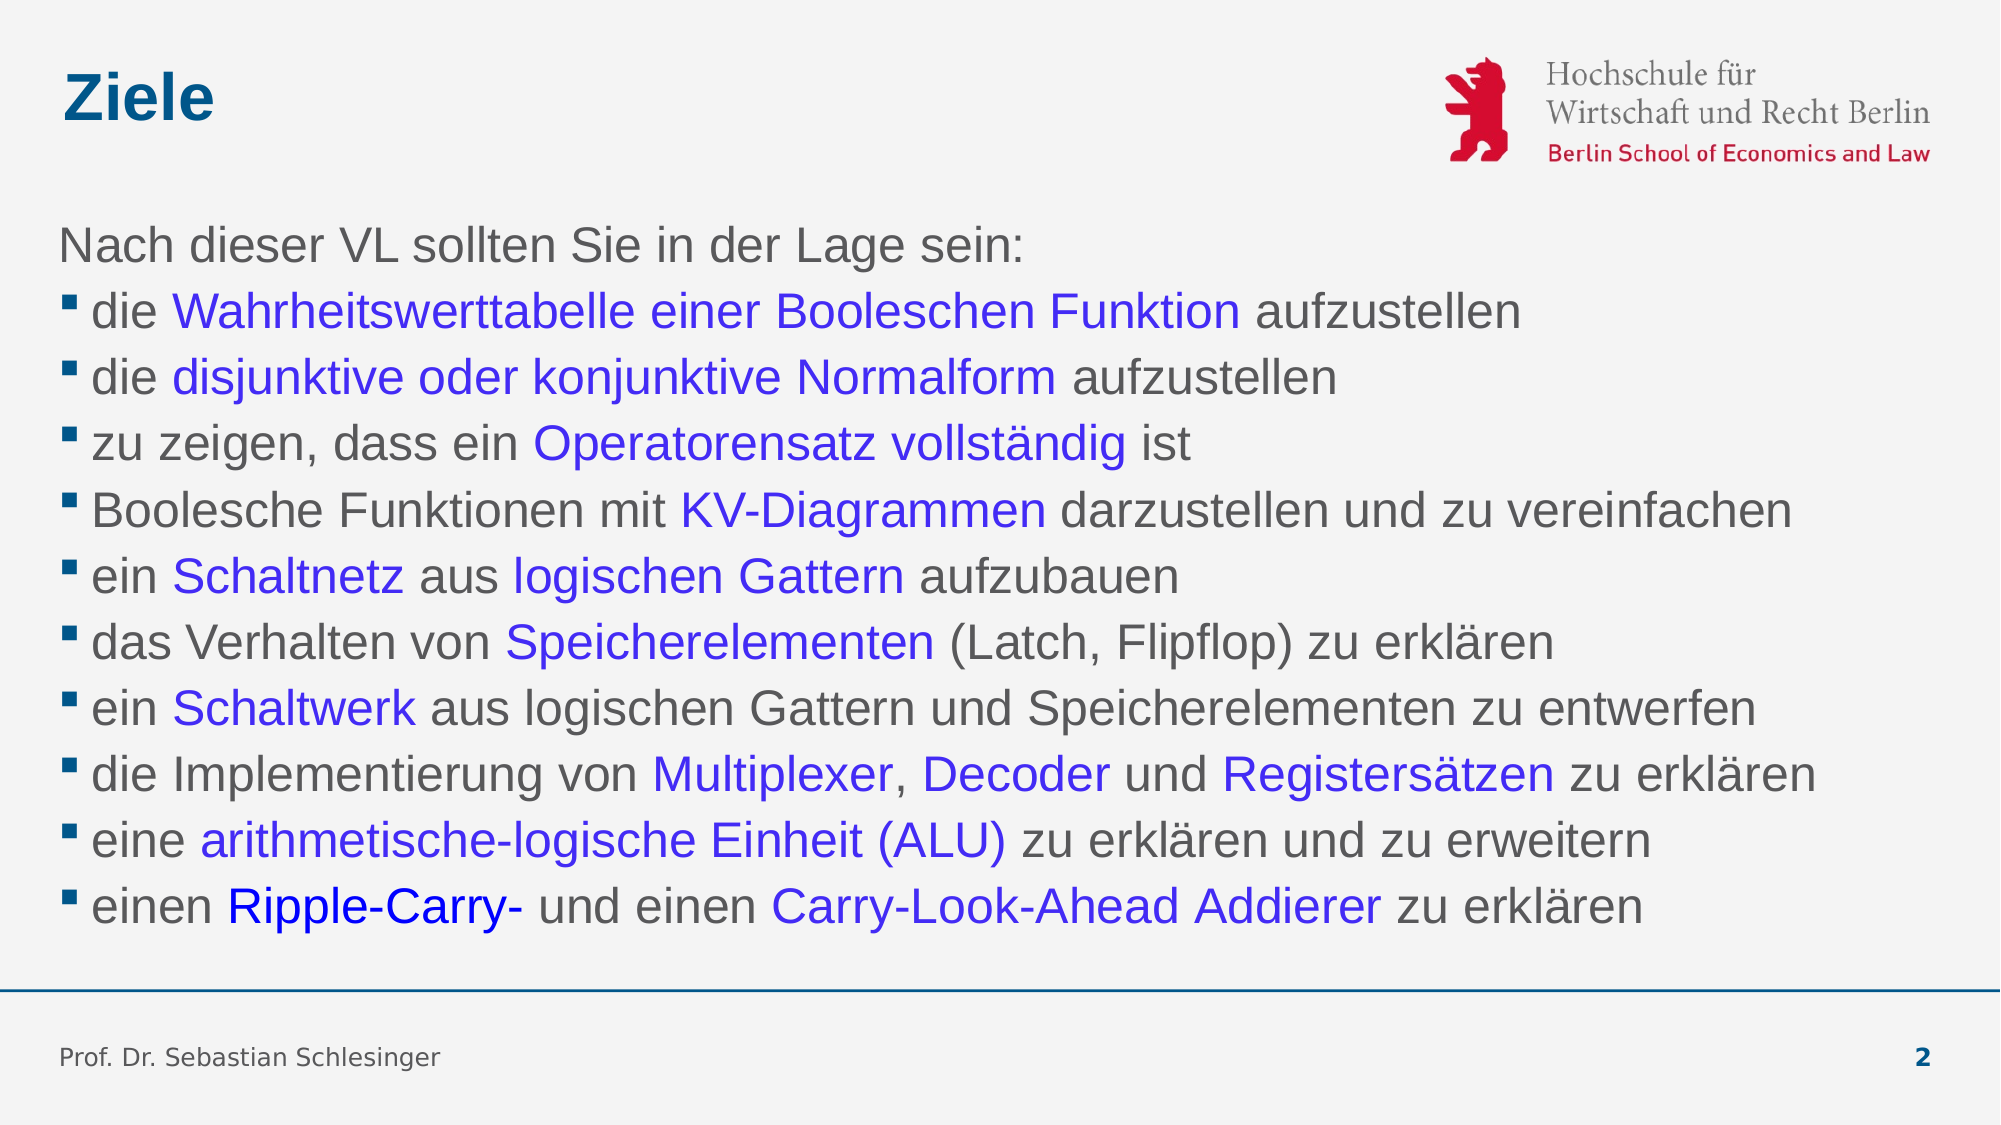

# Ziele
Nach dieser VL sollten Sie in der Lage sein:
die Wahrheitswerttabelle einer Booleschen Funktion aufzustellen
die disjunktive oder konjunktive Normalform aufzustellen
zu zeigen, dass ein Operatorensatz vollständig ist
Boolesche Funktionen mit KV-Diagrammen darzustellen und zu vereinfachen
ein Schaltnetz aus logischen Gattern aufzubauen
das Verhalten von Speicherelementen (Latch, Flipflop) zu erklären
ein Schaltwerk aus logischen Gattern und Speicherelementen zu entwerfen
die Implementierung von Multiplexer, Decoder und Registersätzen zu erklären
eine arithmetische-logische Einheit (ALU) zu erklären und zu erweitern
einen Ripple-Carry- und einen Carry-Look-Ahead Addierer zu erklären

Prof. Dr. Sebastian Schlesinger
2